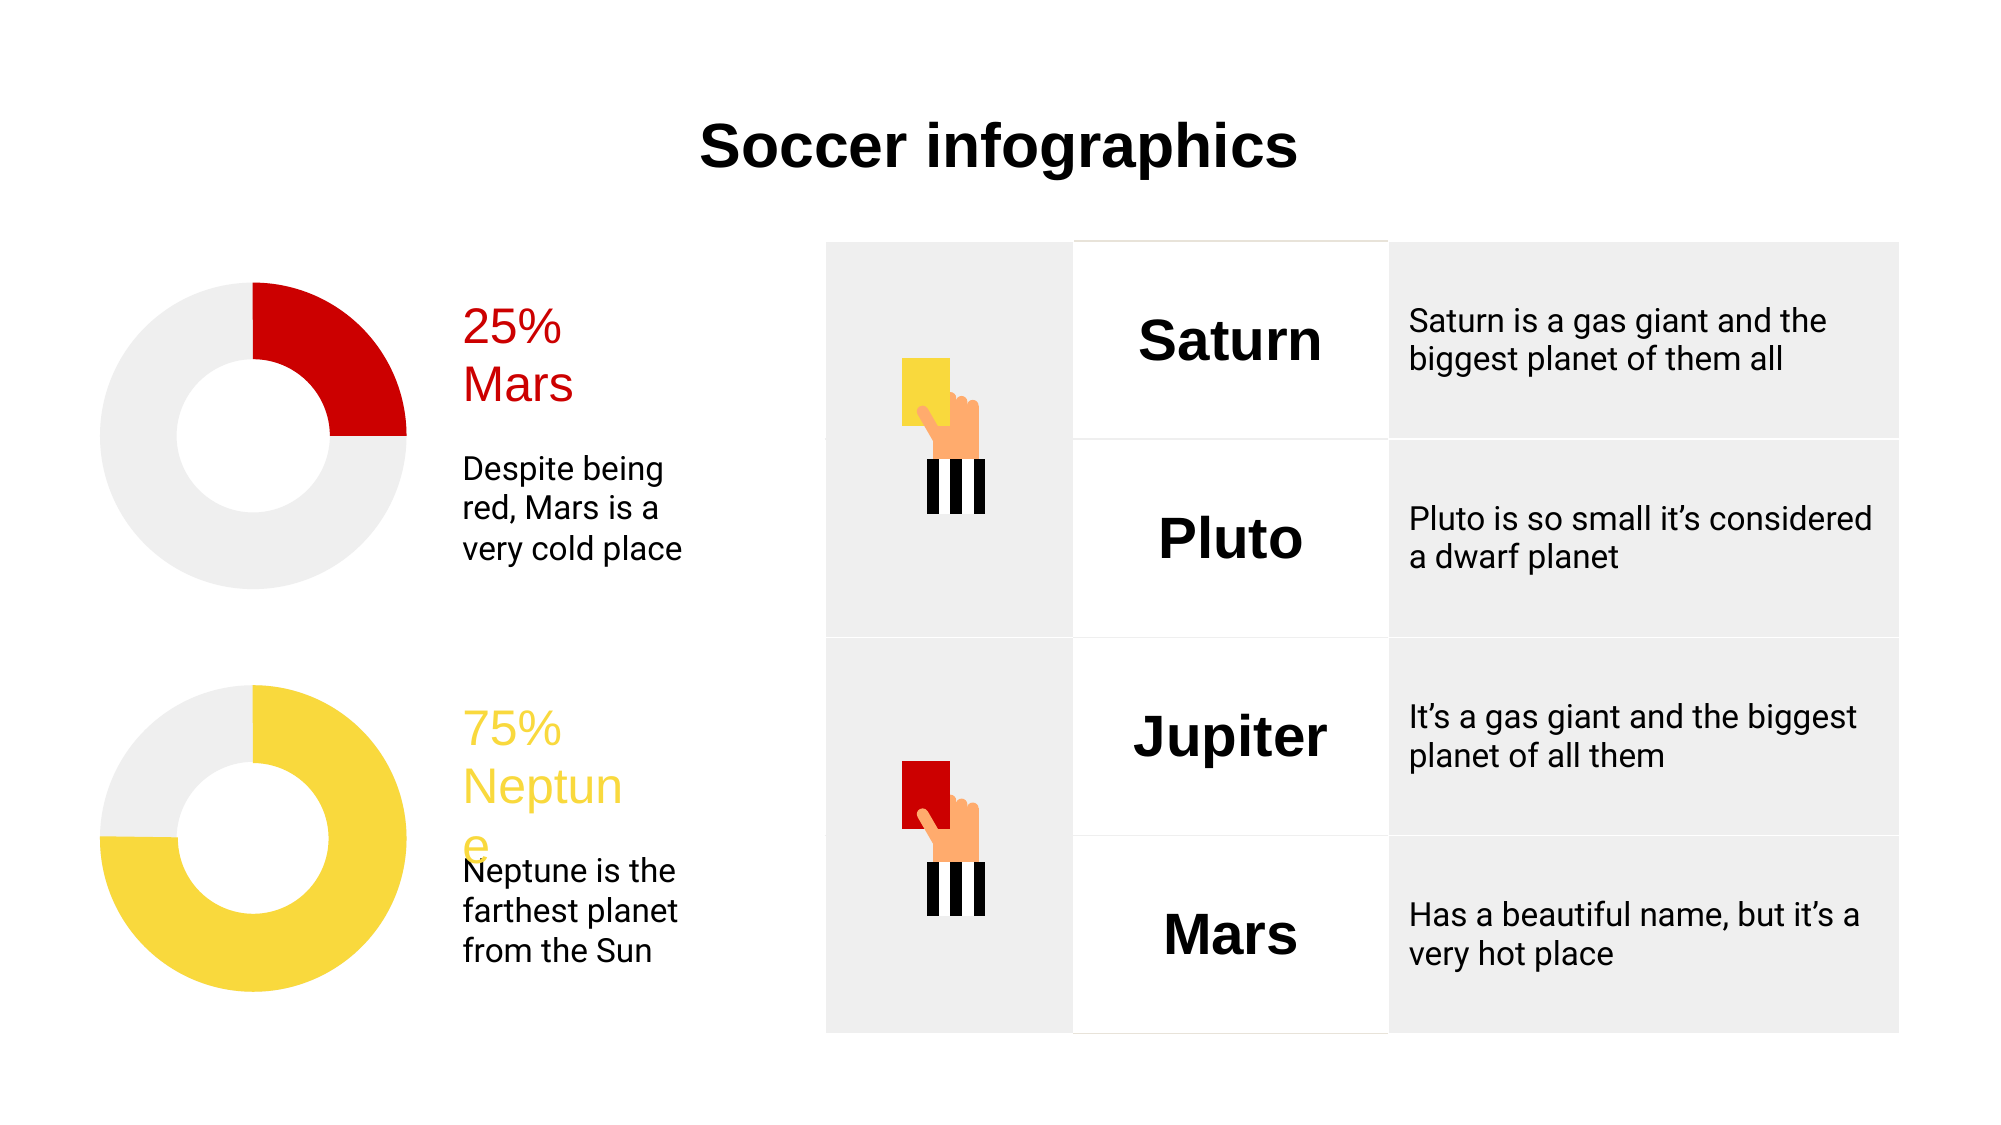

# Soccer infographics
|  | Saturn | Saturn is a gas giant and the biggest planet of them all |
| --- | --- | --- |
|  | Pluto | Pluto is so small it’s considered a dwarf planet |
|  | Jupiter | It’s a gas giant and the biggest planet of all them |
|  | Mars | Has a beautiful name, but it’s a very hot place |

25%
Mars
Despite being red, Mars is a very cold place

75%
Neptune
Neptune is the farthest planet from the Sun